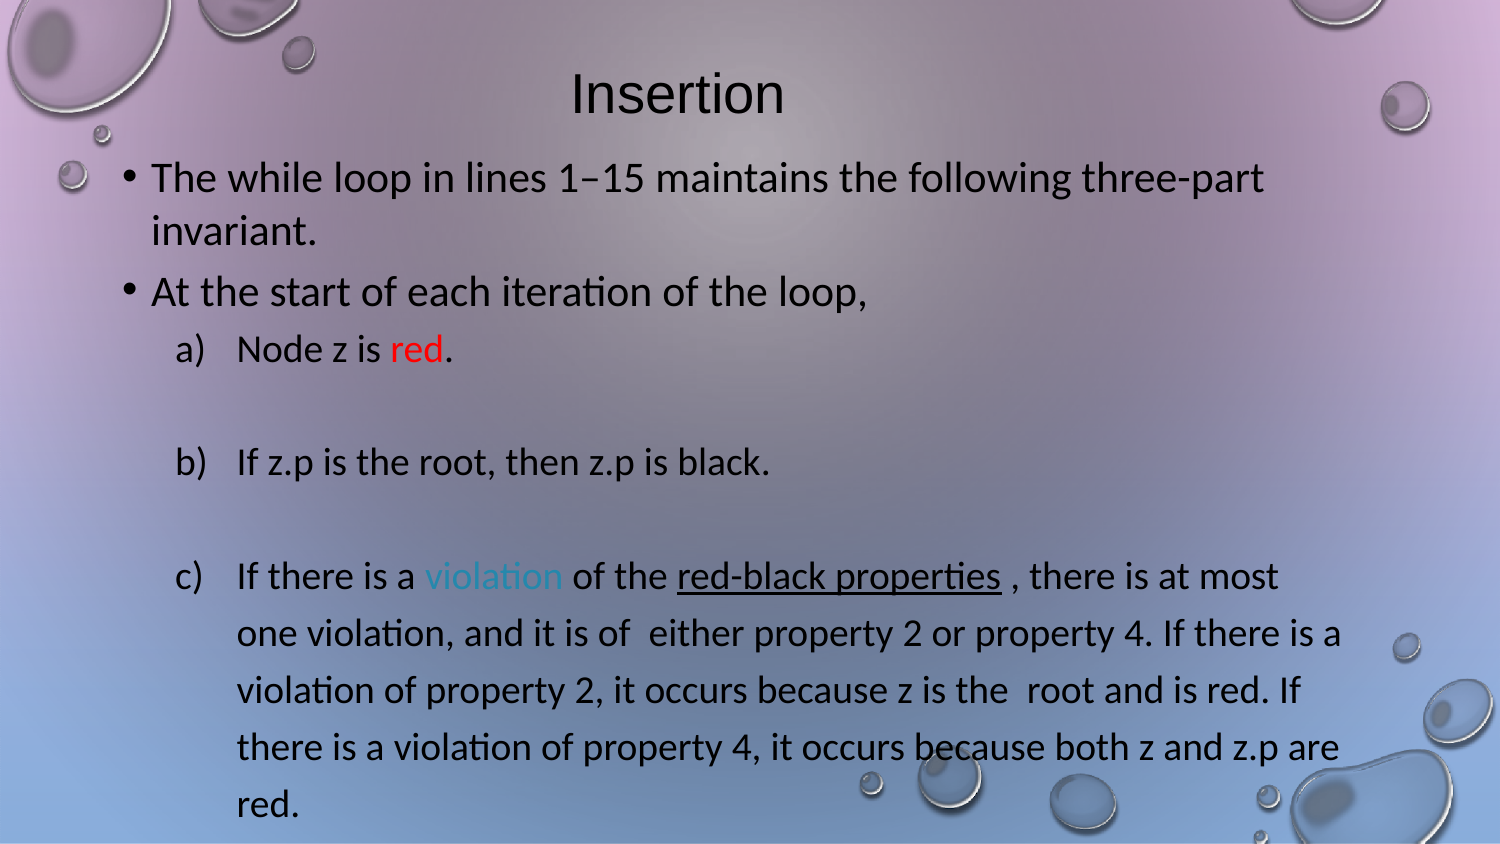

# Insertion
The while loop in lines 1–15 maintains the following three-part invariant.
At the start of each iteration of the loop,
Node z is red.

If z.p is the root, then z.p is black.

If there is a violation of the red-black properties , there is at most one violation, and it is of  either property 2 or property 4. If there is a violation of property 2, it occurs because z is the  root and is red. If there is a violation of property 4, it occurs because both z and z.p are red.